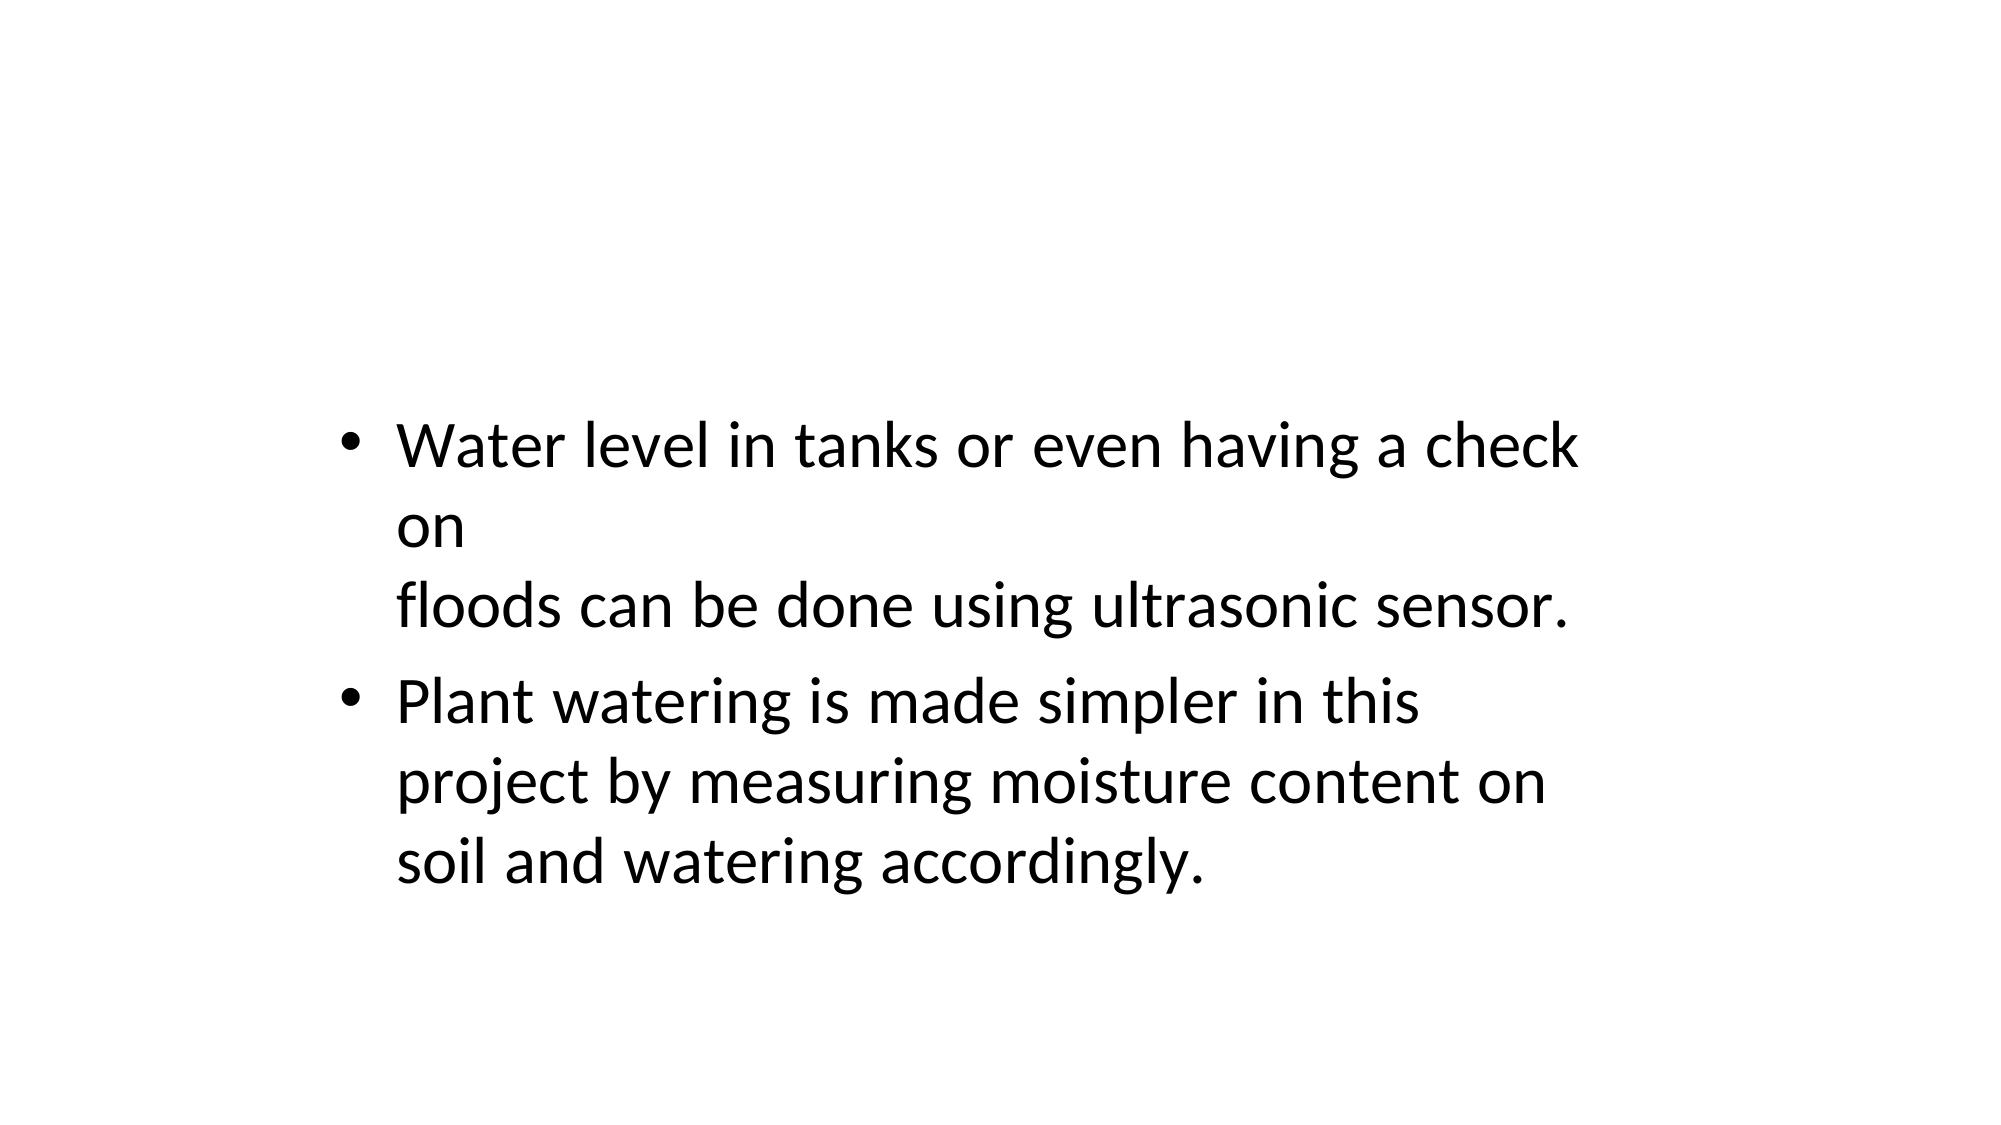

Water level in tanks or even having a check on
floods can be done using ultrasonic sensor.
Plant watering is made simpler in this project by measuring moisture content on soil and watering accordingly.